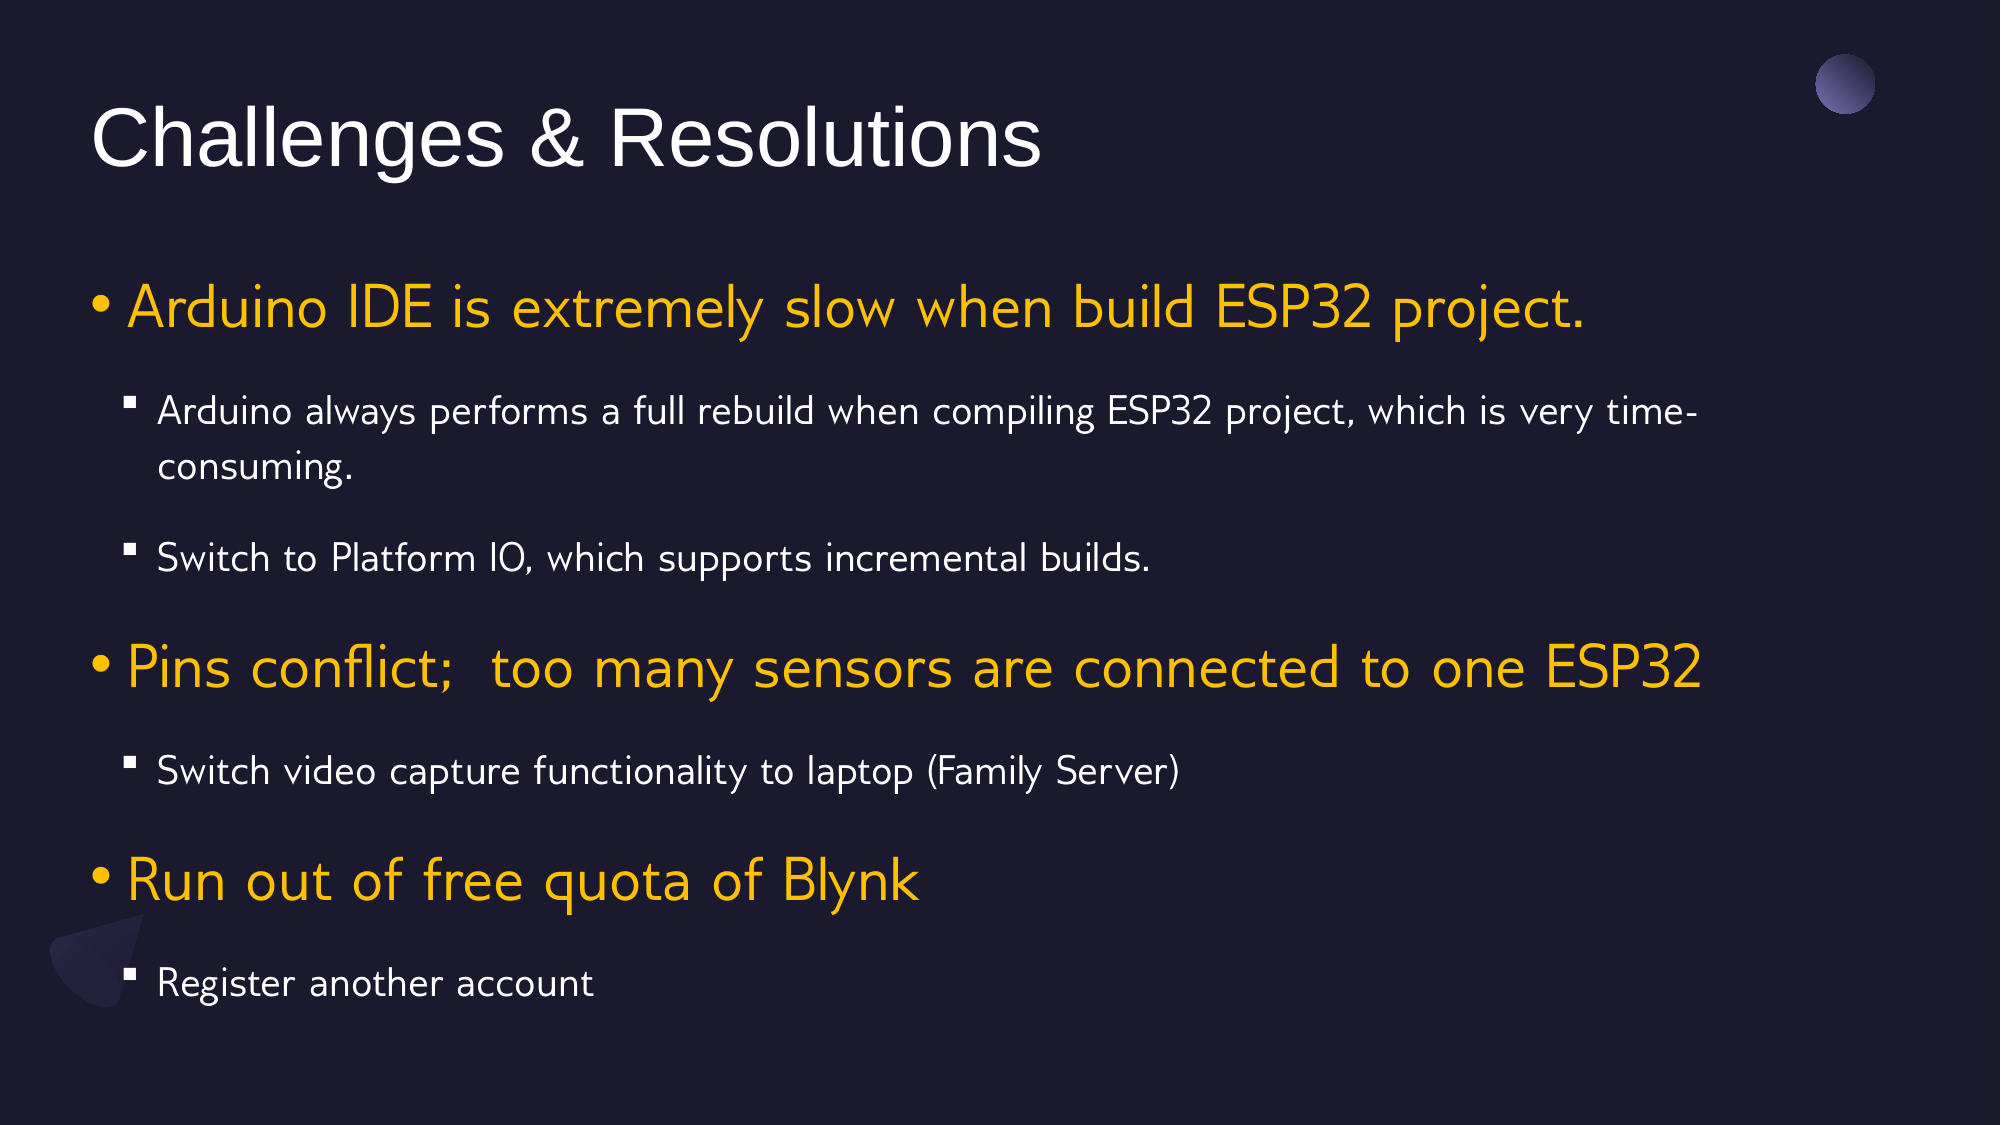

# Challenges & Resolutions
Arduino IDE is extremely slow when build ESP32 project.
Arduino always performs a full rebuild when compiling ESP32 project, which is very time-consuming.
Switch to Platform IO, which supports incremental builds.
Pins conflict;  too many sensors are connected to one ESP32
Switch video capture functionality to laptop (Family Server)
Run out of free quota of Blynk
Register another account